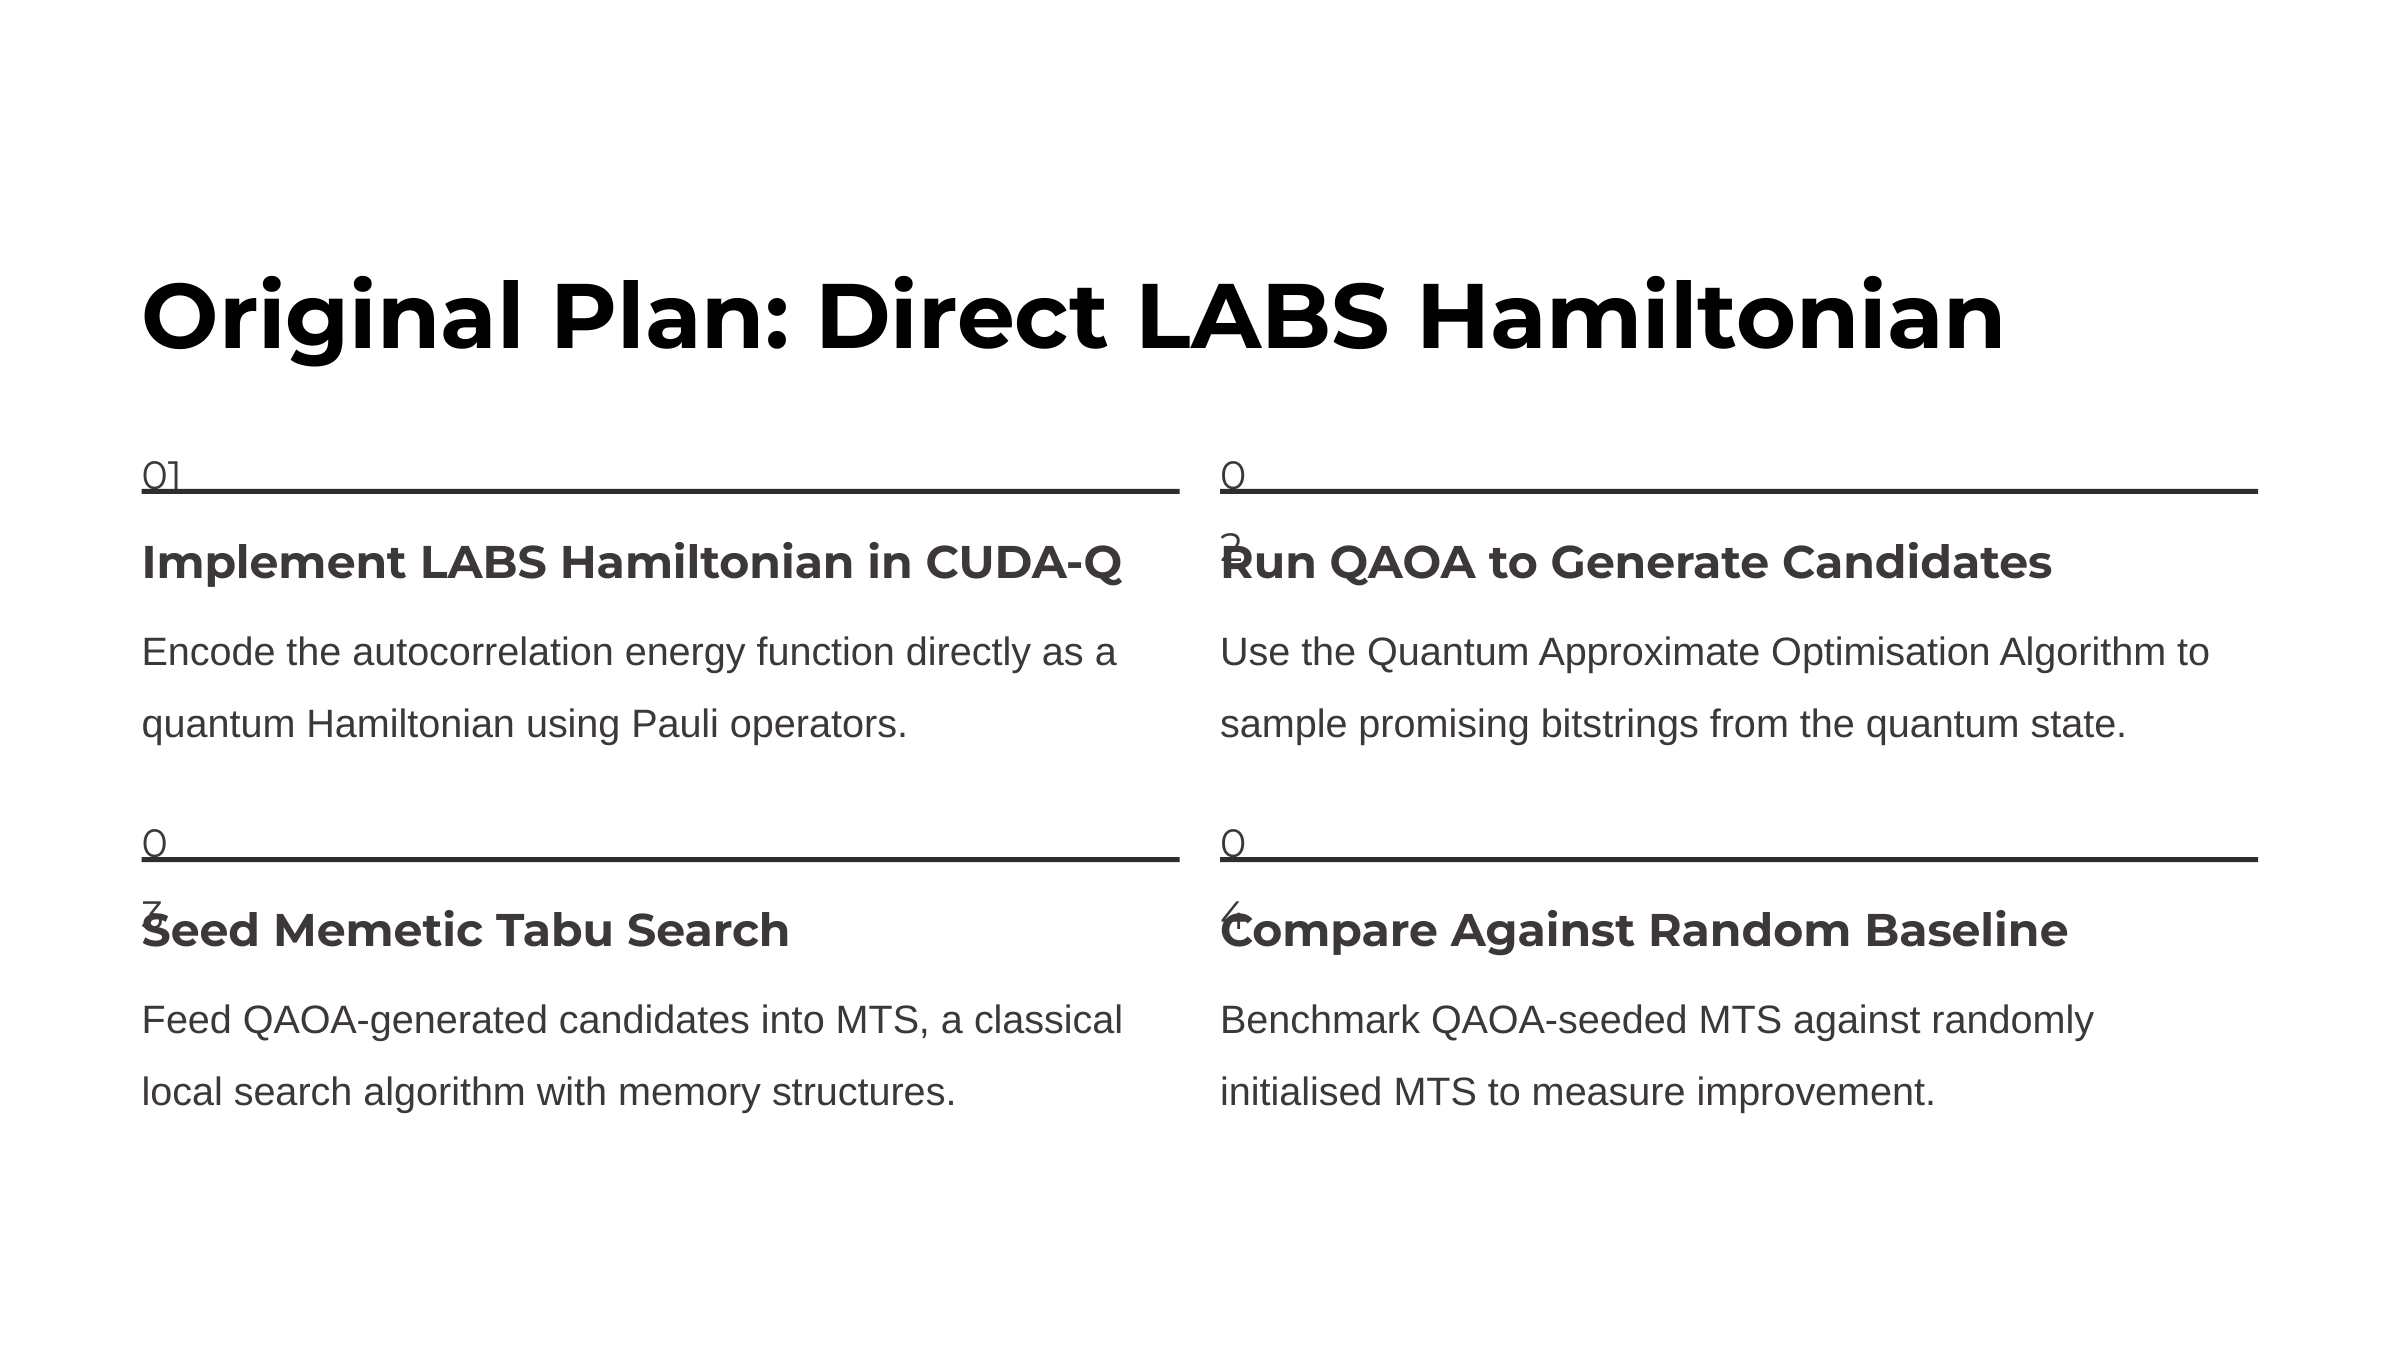

Original Plan: Direct LABS Hamiltonian
01
02

Implement LABS Hamiltonian in CUDA-Q
Run QAOA to Generate Candidates
Encode the autocorrelation energy function directly as a quantum Hamiltonian using Pauli operators.
Use the Quantum Approximate Optimisation Algorithm to sample promising bitstrings from the quantum state.
03
04

Seed Memetic Tabu Search
Compare Against Random Baseline
Feed QAOA-generated candidates into MTS, a classical local search algorithm with memory structures.
Benchmark QAOA-seeded MTS against randomly initialised MTS to measure improvement.